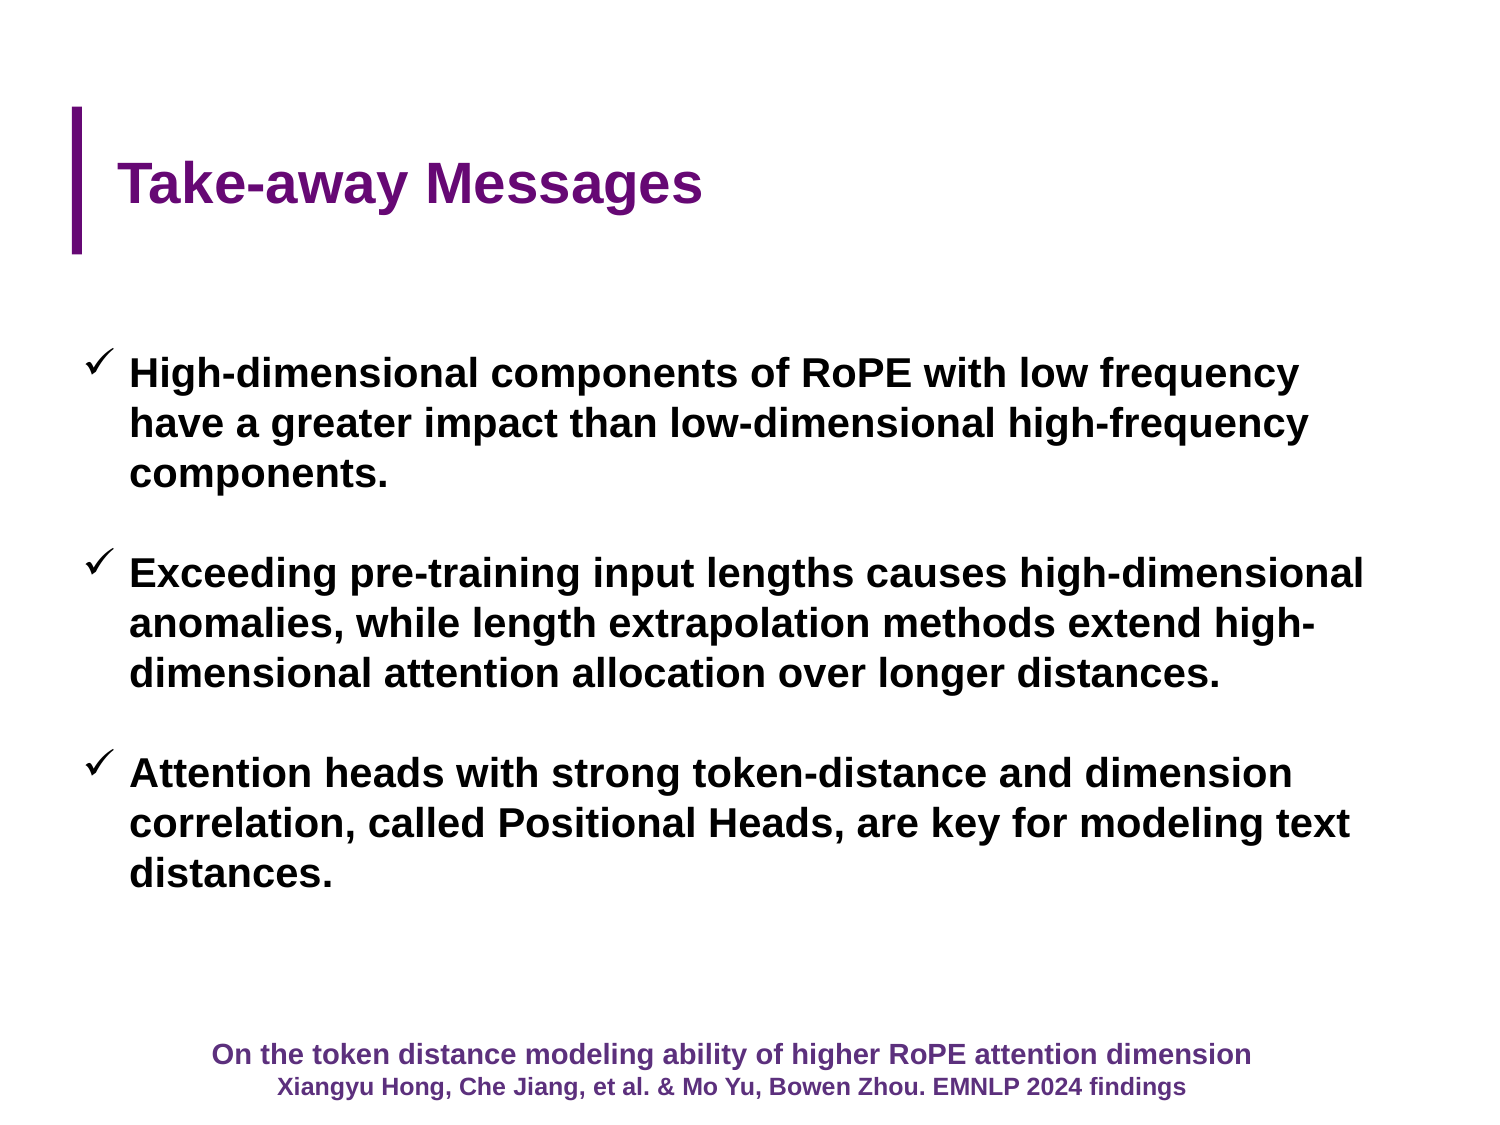

# Take-away Messages
High-dimensional components of RoPE with low frequency have a greater impact than low-dimensional high-frequency components.

Exceeding pre-training input lengths causes high-dimensional anomalies, while length extrapolation methods extend high-dimensional attention allocation over longer distances.

Attention heads with strong token-distance and dimension correlation, called Positional Heads, are key for modeling text distances.
On the token distance modeling ability of higher RoPE attention dimension
Xiangyu Hong, Che Jiang, et al. & Mo Yu, Bowen Zhou. EMNLP 2024 findings